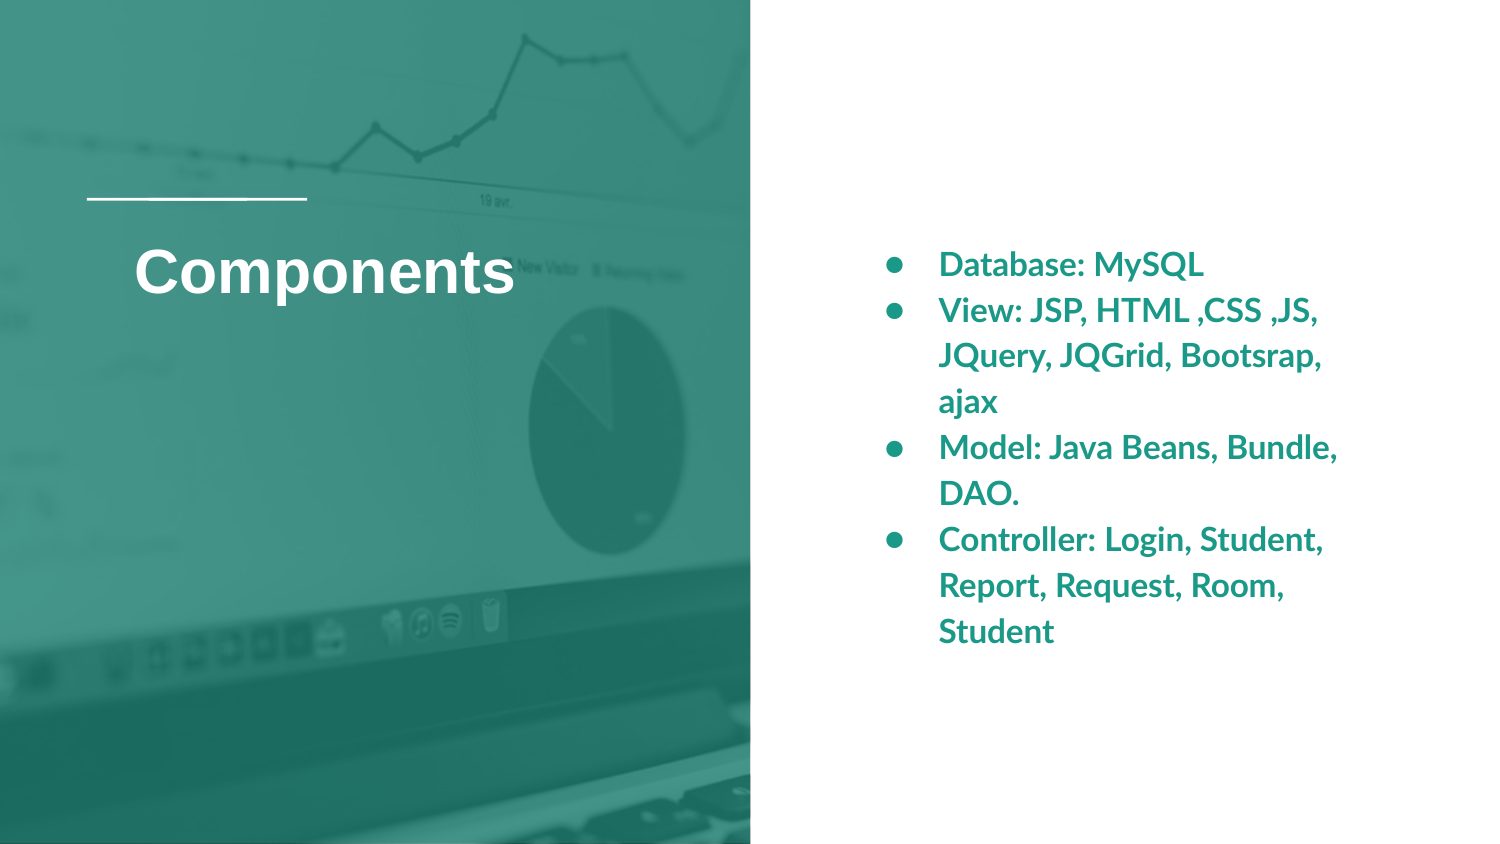

# Components

Database: MySQL
View: JSP, HTML ,CSS ,JS, JQuery, JQGrid, Bootsrap, ajax
Model: Java Beans, Bundle, DAO.
Controller: Login, Student, Report, Request, Room, Student